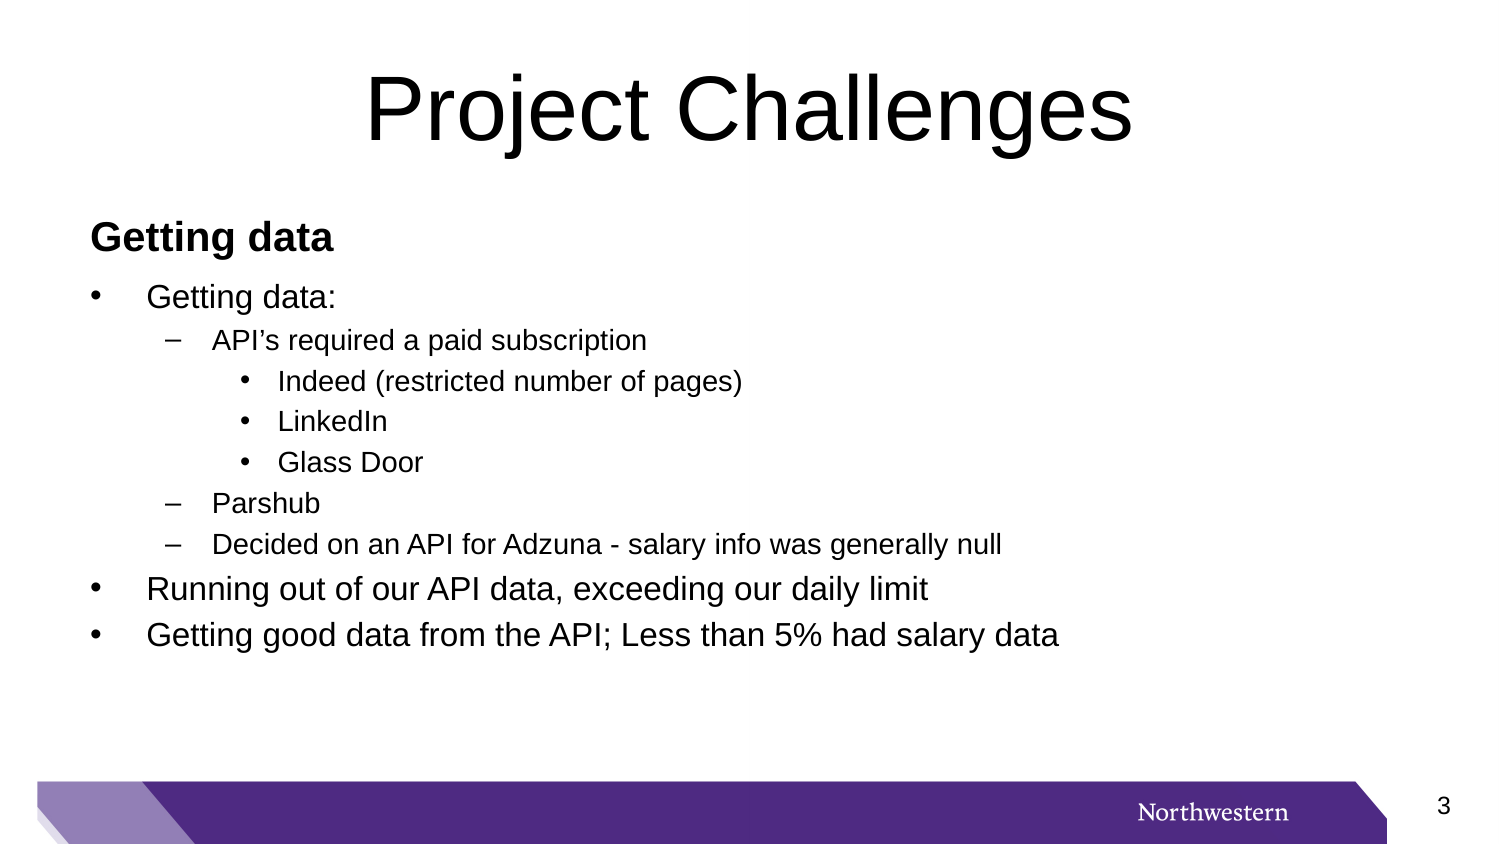

# Project Challenges
Getting data
Getting data:
API’s required a paid subscription
Indeed (restricted number of pages)
LinkedIn
Glass Door
Parshub
Decided on an API for Adzuna - salary info was generally null
Running out of our API data, exceeding our daily limit
Getting good data from the API; Less than 5% had salary data
3